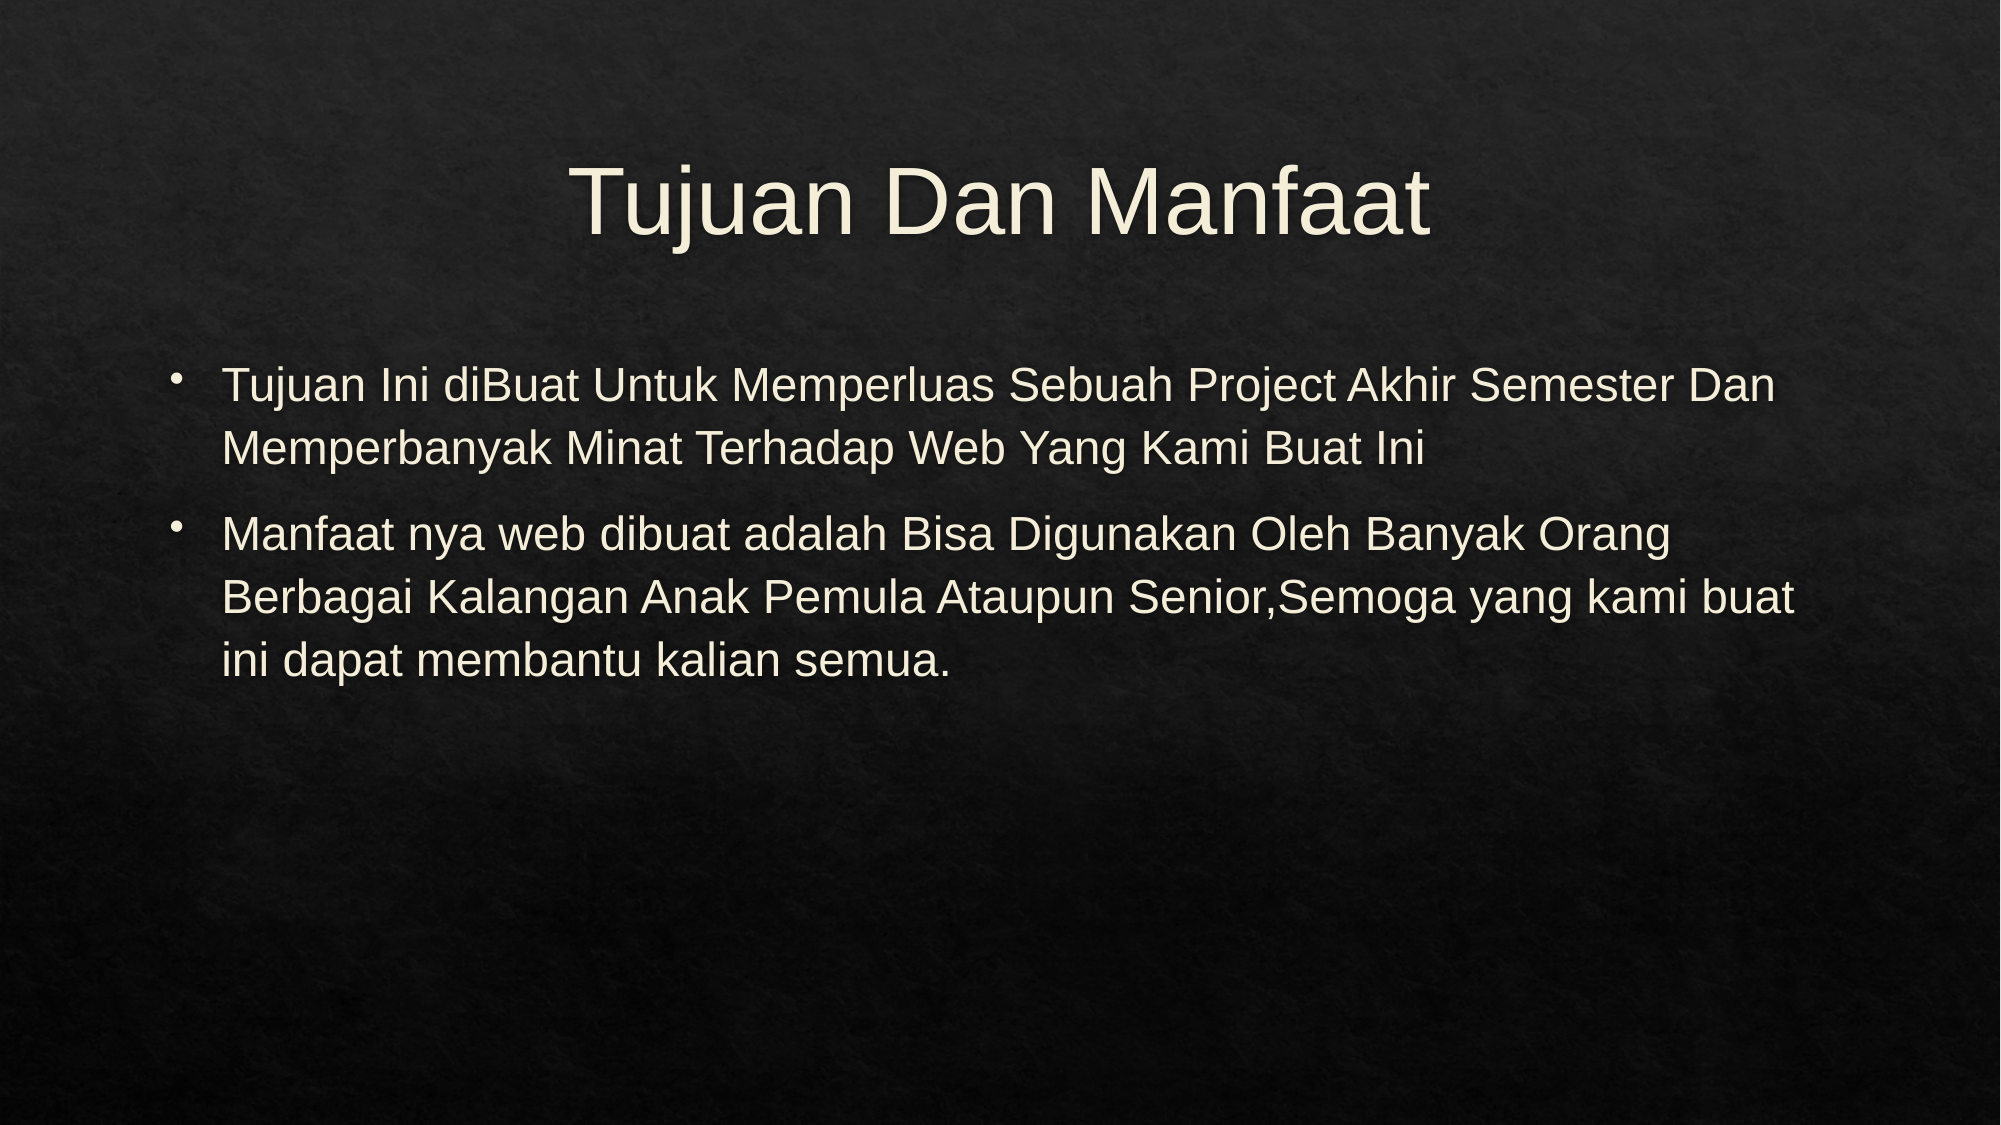

# Tujuan Dan Manfaat
Tujuan Ini diBuat Untuk Memperluas Sebuah Project Akhir Semester Dan Memperbanyak Minat Terhadap Web Yang Kami Buat Ini
Manfaat nya web dibuat adalah Bisa Digunakan Oleh Banyak Orang Berbagai Kalangan Anak Pemula Ataupun Senior,Semoga yang kami buat ini dapat membantu kalian semua.